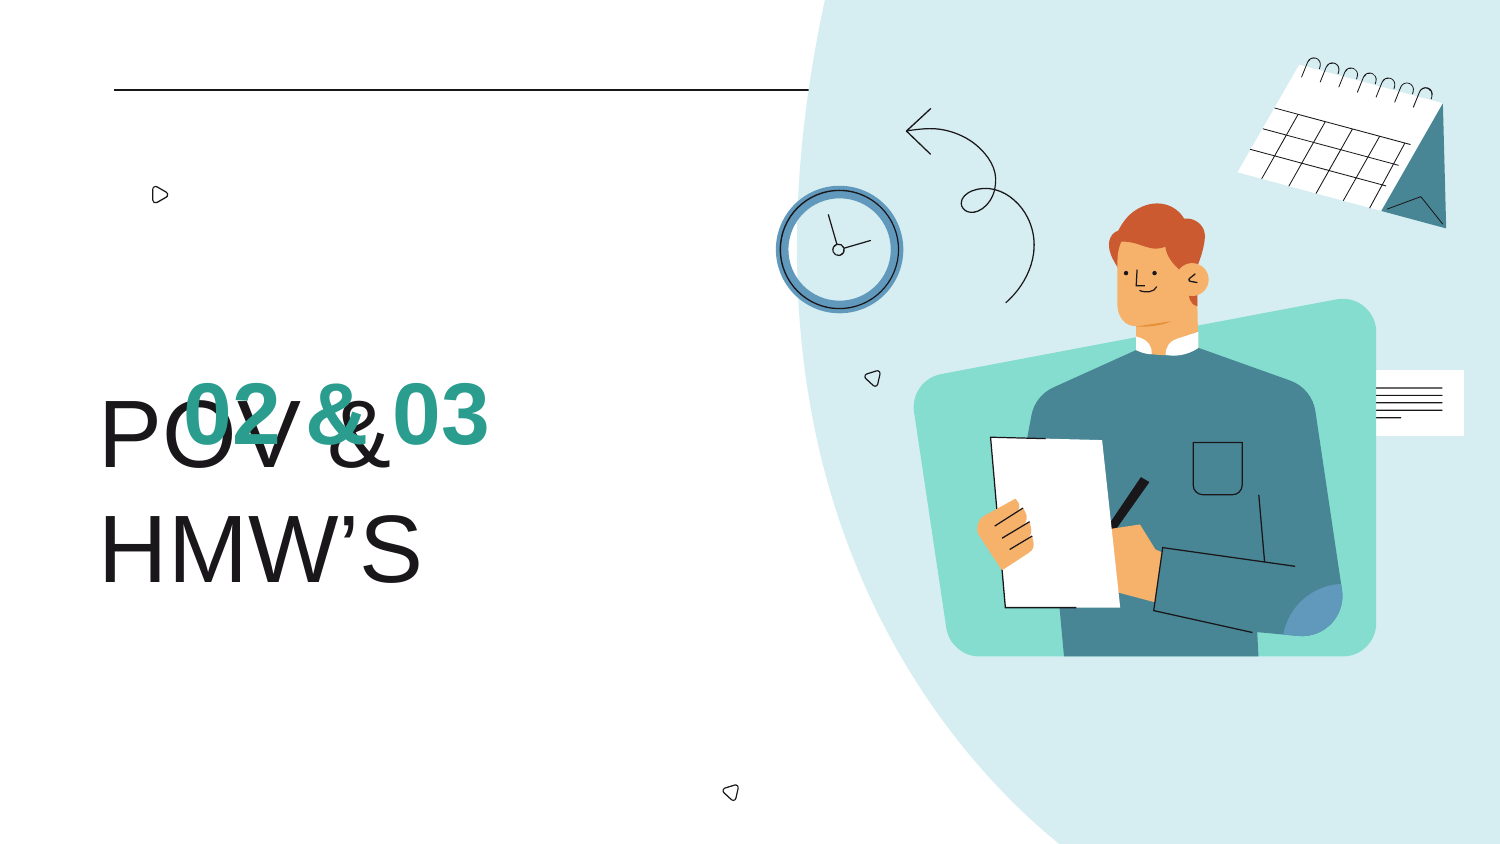

02 & 03
# POV & HMW’S